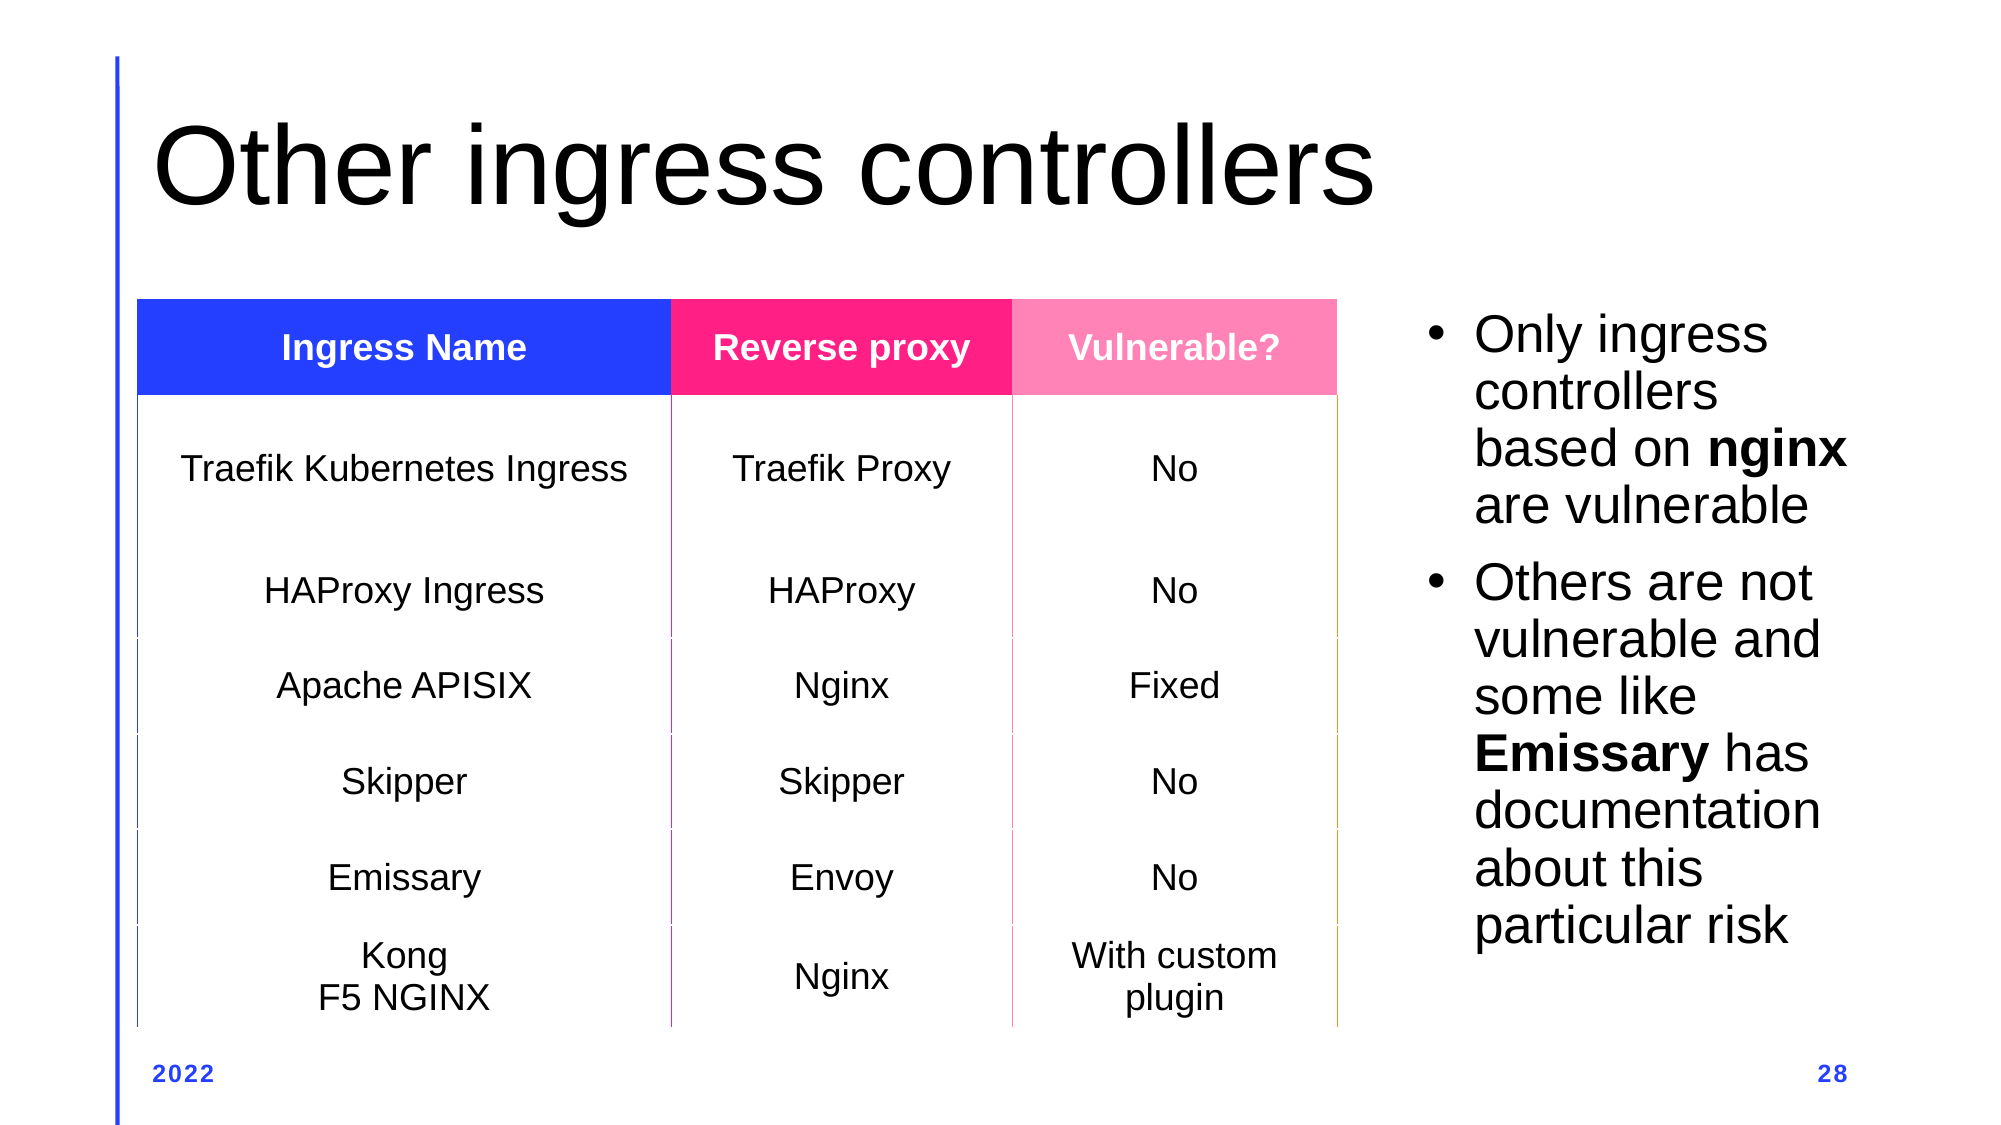

# Other ingress controllers
| Ingress Name | Reverse proxy | Vulnerable? |
| --- | --- | --- |
| Traefik Kubernetes Ingress | Traefik Proxy | No |
| HAProxy Ingress | HAProxy | No |
| Apache APISIX | Nginx | Fixed |
| Skipper | Skipper | No |
| Emissary | Envoy | No |
| Kong F5 NGINX | Nginx | With custom plugin |
Only ingress controllers based on nginx are vulnerable
Others are not vulnerable and some like Emissary has documentation about this particular risk
2022
28